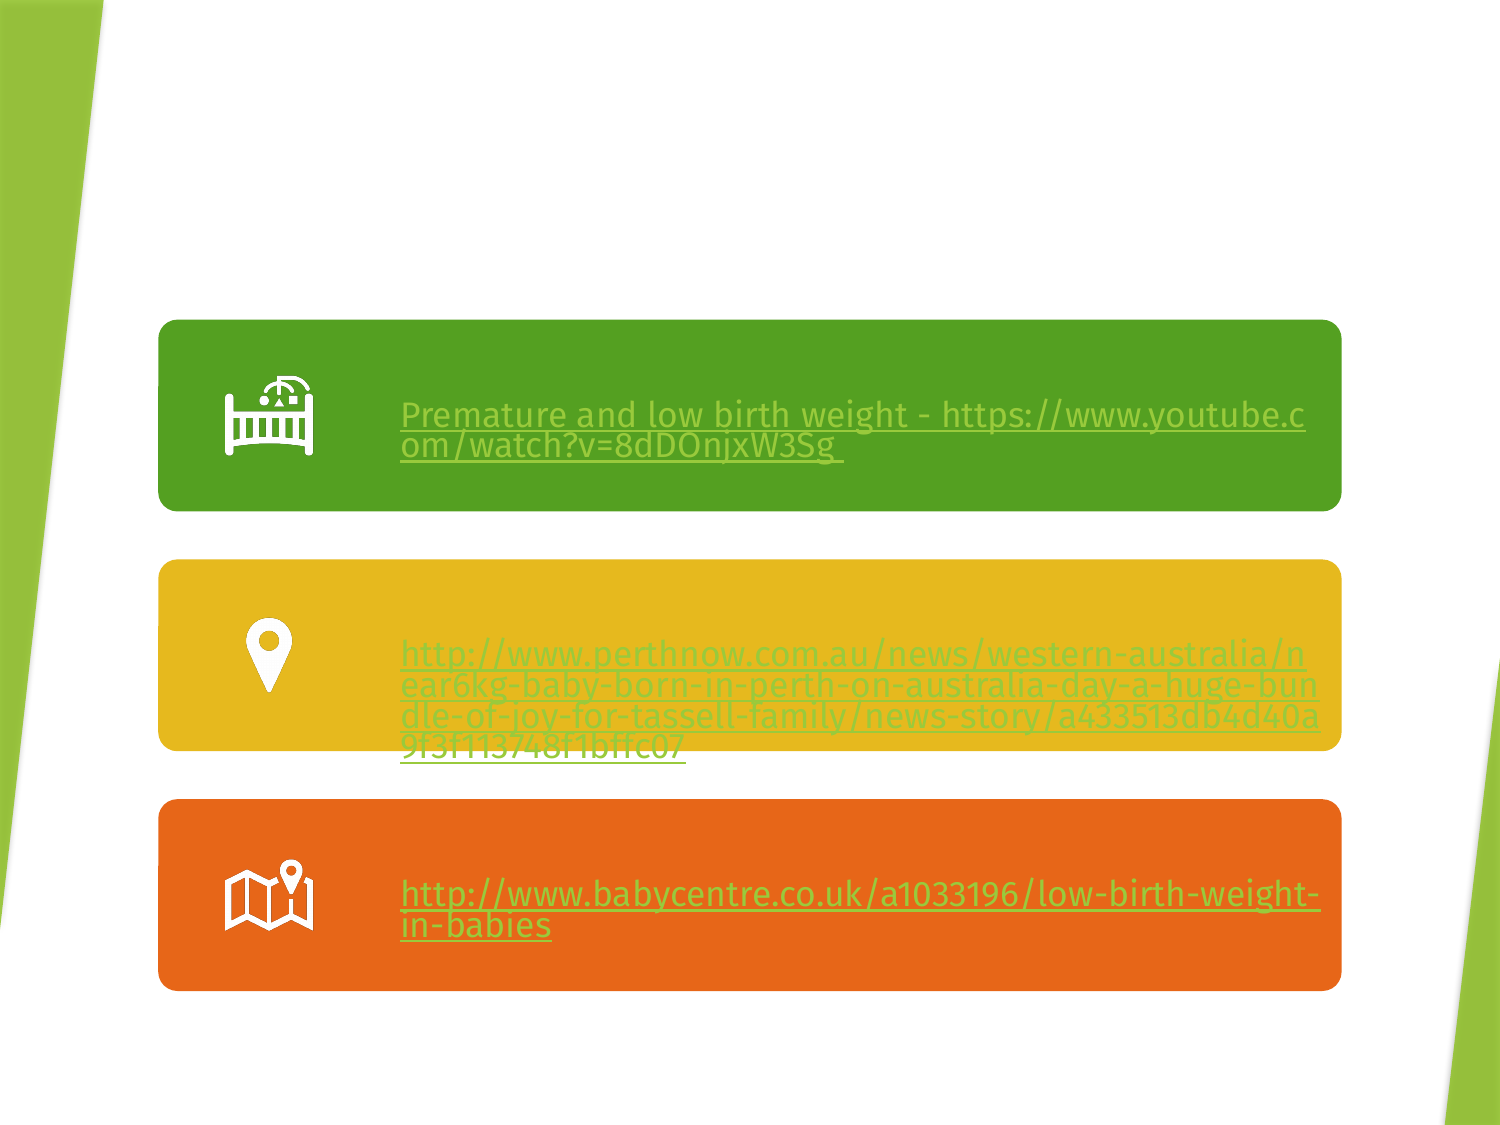

Premature and low birth weight - https://www.youtube.com/watch?v=8dDOnjxW3Sg
http://www.perthnow.com.au/news/western-australia/near6kg-baby-born-in-perth-on-australia-day-a-huge-bundle-of-joy-for-tassell-family/news-story/a433513db4d40a9f3f113748f1bffc07
http://www.babycentre.co.uk/a1033196/low-birth-weight-in-babies